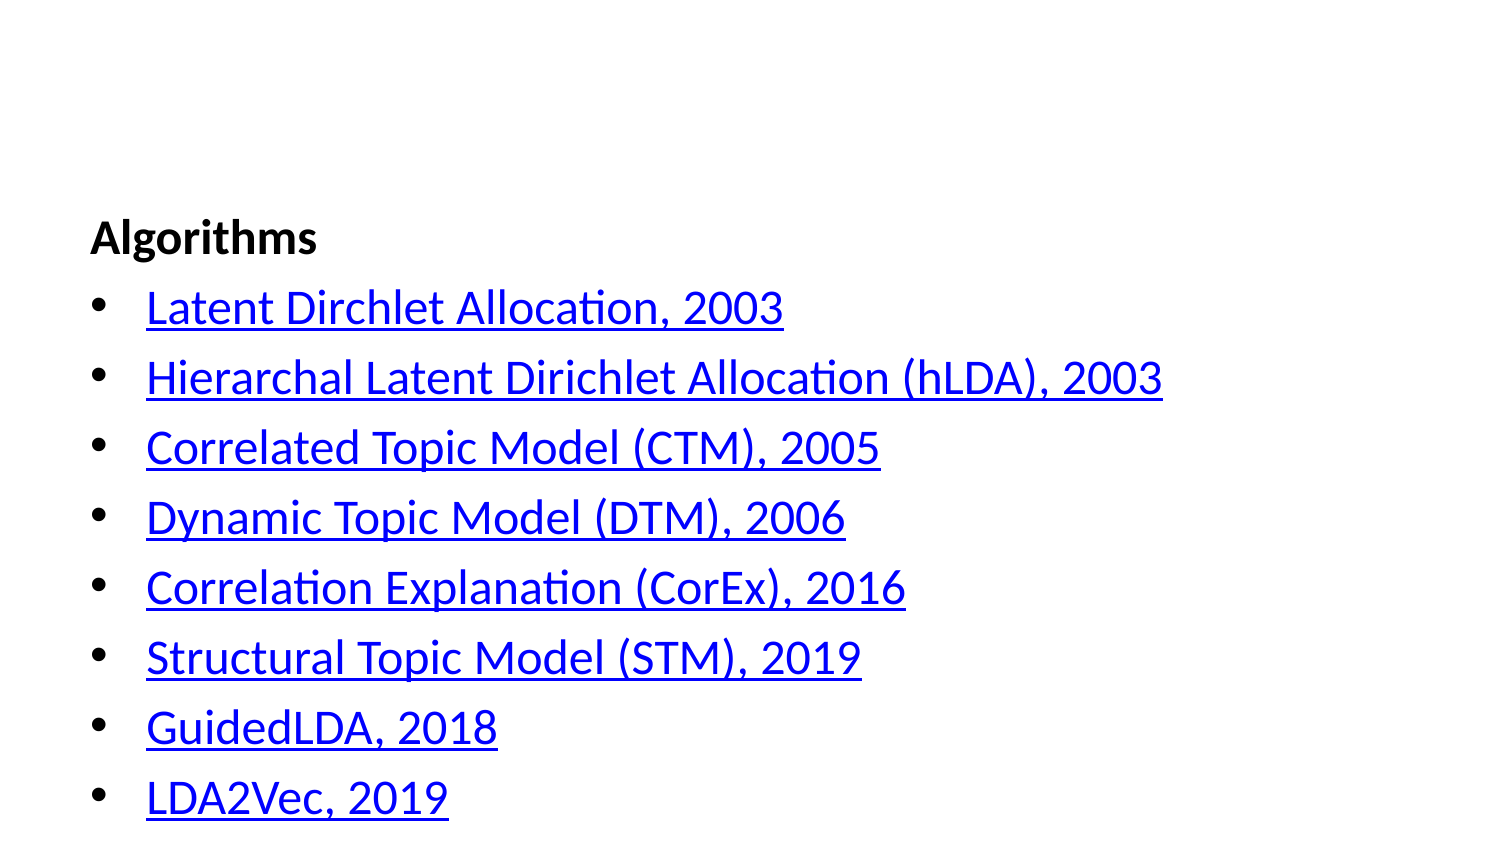

Algorithms
Latent Dirchlet Allocation, 2003
Hierarchal Latent Dirichlet Allocation (hLDA), 2003
Correlated Topic Model (CTM), 2005
Dynamic Topic Model (DTM), 2006
Correlation Explanation (CorEx), 2016
Structural Topic Model (STM), 2019
GuidedLDA, 2018
LDA2Vec, 2019
BERTopic, 2022 . . . more!
Topic Visualization
Open questions:
How we use the output of the algorithm?
How should we visualize and navigate the topical structure?
What do the topics and document representations tell us about the texts?
Output of topic modeling is not entirely human-readable, and one way to understand the results is through visualization
“Topic models are meant to help interpret and understand texts, but it is still the researcher’s job to do the actual interpreting and understanding” (Blei, 2012)
“But be sure that you can understand the visualization as topic modeling tools are fallible” (Blei, 2012)